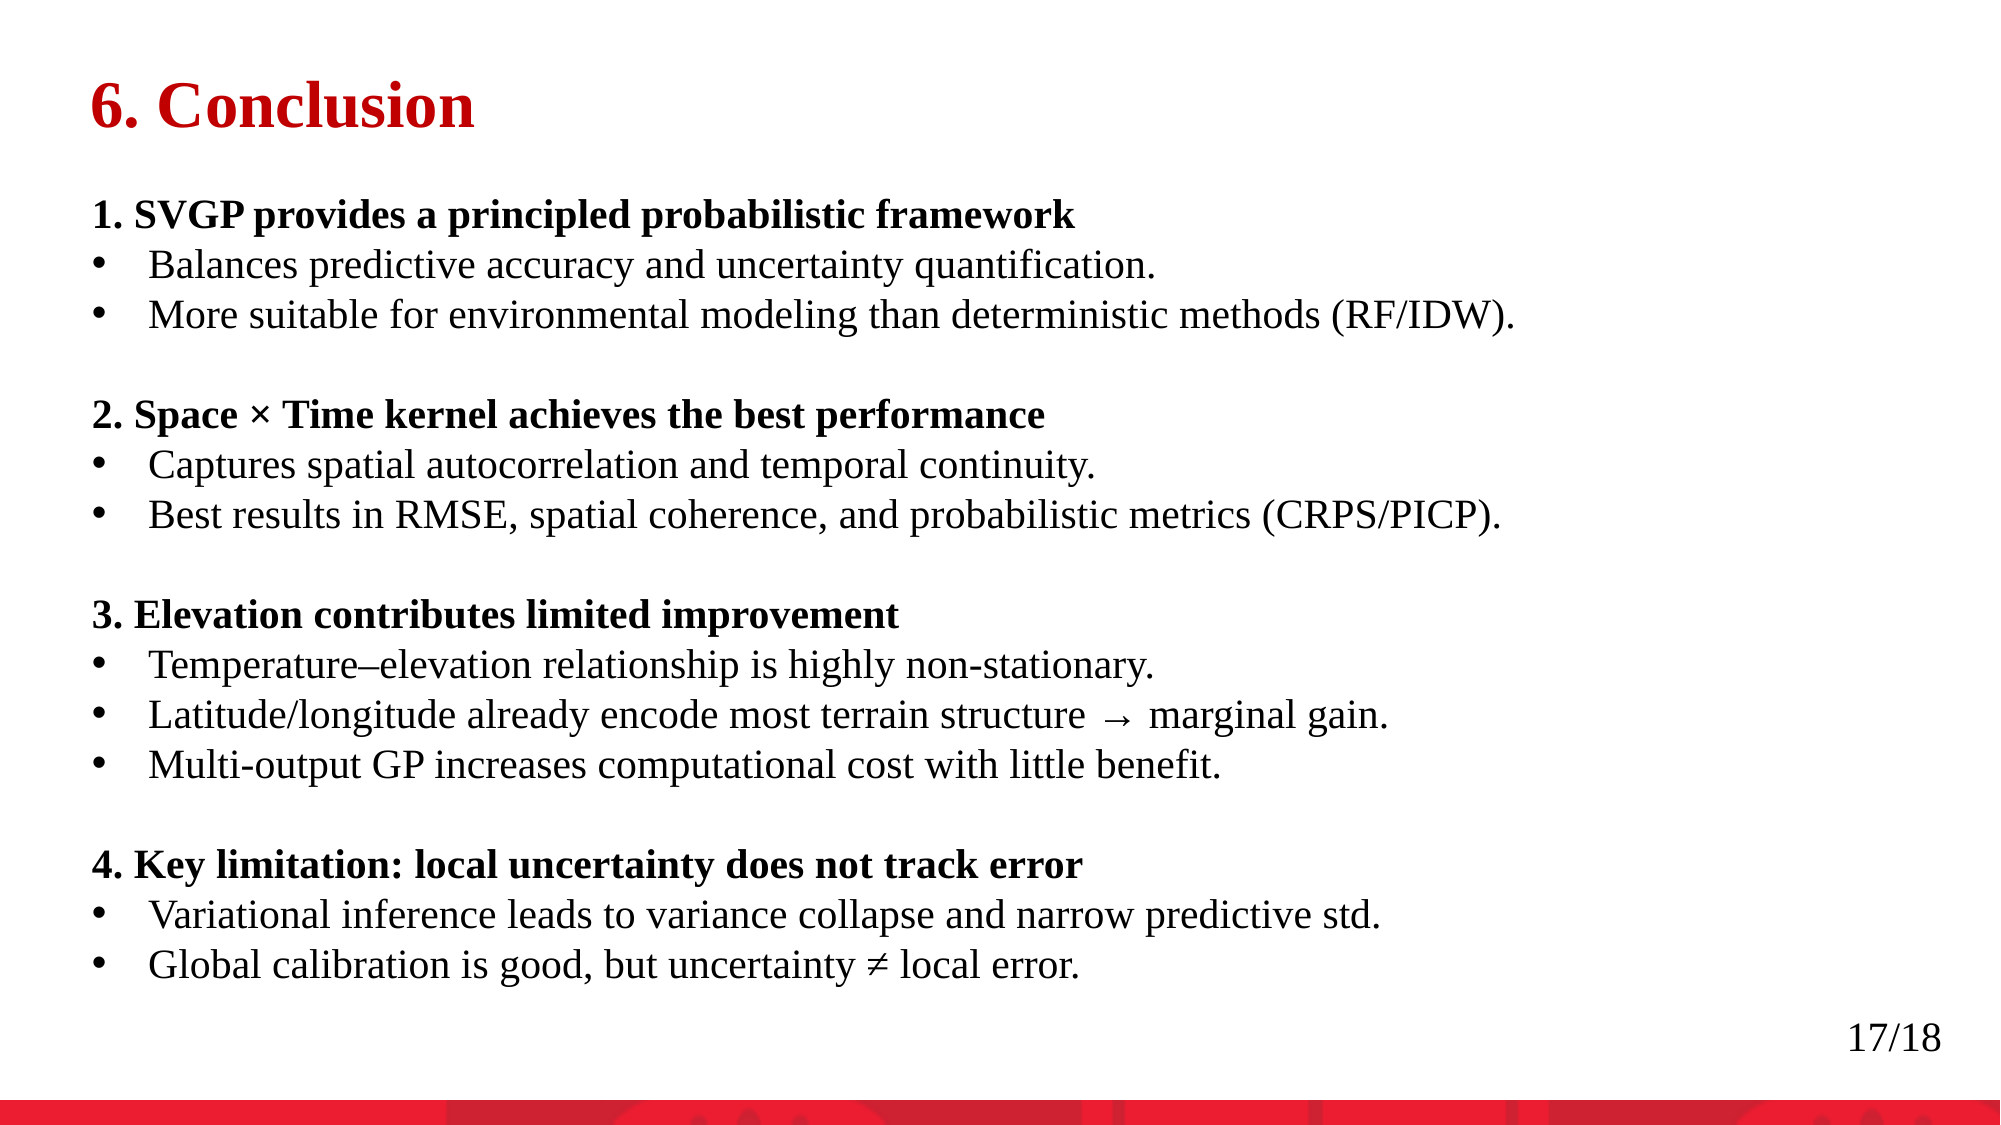

# 6. Conclusion
1. SVGP provides a principled probabilistic framework
Balances predictive accuracy and uncertainty quantification.
More suitable for environmental modeling than deterministic methods (RF/IDW).

2. Space × Time kernel achieves the best performance
Captures spatial autocorrelation and temporal continuity.
Best results in RMSE, spatial coherence, and probabilistic metrics (CRPS/PICP).

3. Elevation contributes limited improvement
Temperature–elevation relationship is highly non-stationary.
Latitude/longitude already encode most terrain structure → marginal gain.
Multi-output GP increases computational cost with little benefit.

4. Key limitation: local uncertainty does not track error
Variational inference leads to variance collapse and narrow predictive std.
Global calibration is good, but uncertainty ≠ local error.
17/18